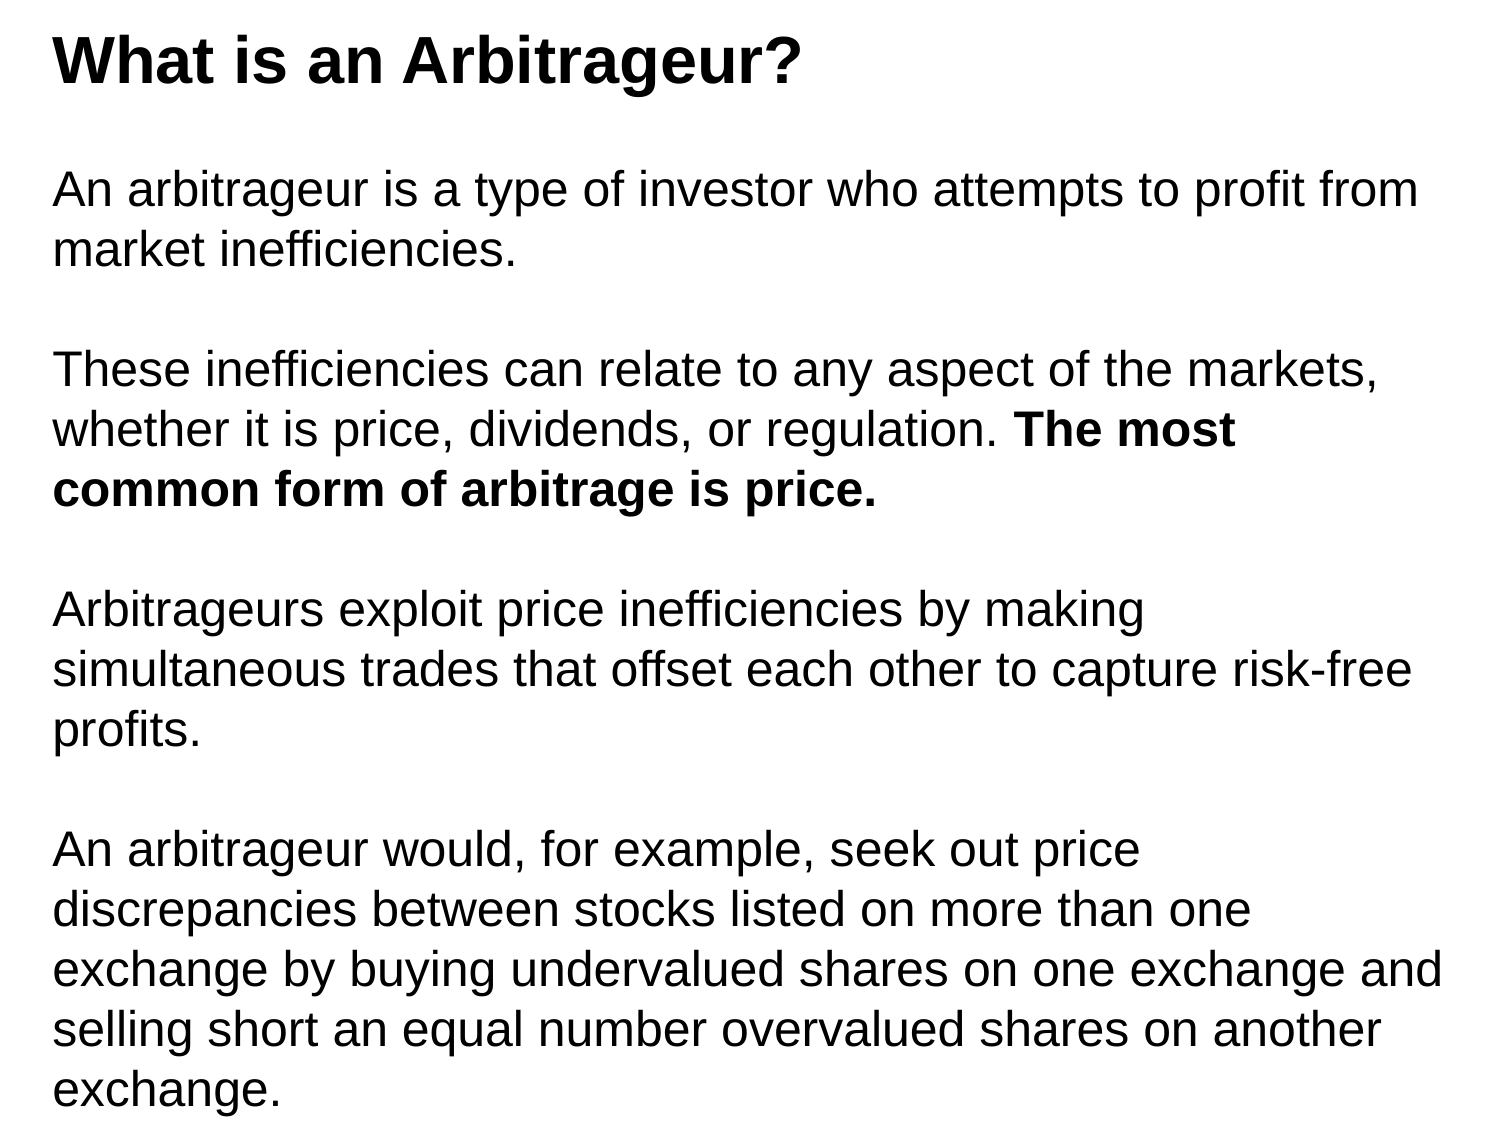

What is an Arbitrageur?

An arbitrageur is a type of investor who attempts to profit from market inefficiencies.

These inefficiencies can relate to any aspect of the markets, whether it is price, dividends, or regulation. The most common form of arbitrage is price.

Arbitrageurs exploit price inefficiencies by making simultaneous trades that offset each other to capture risk-free profits.

An arbitrageur would, for example, seek out price discrepancies between stocks listed on more than one exchange by buying undervalued shares on one exchange and selling short an equal number overvalued shares on another exchange.
- The goal is to capture risk-free profits as the prices on the two exchanges converge, and in most cases an arbitrageur, upon discovery, will cause those prices to disappear (momentarily) and re-calibrate to what most people understand as the efficient market hypothesis.